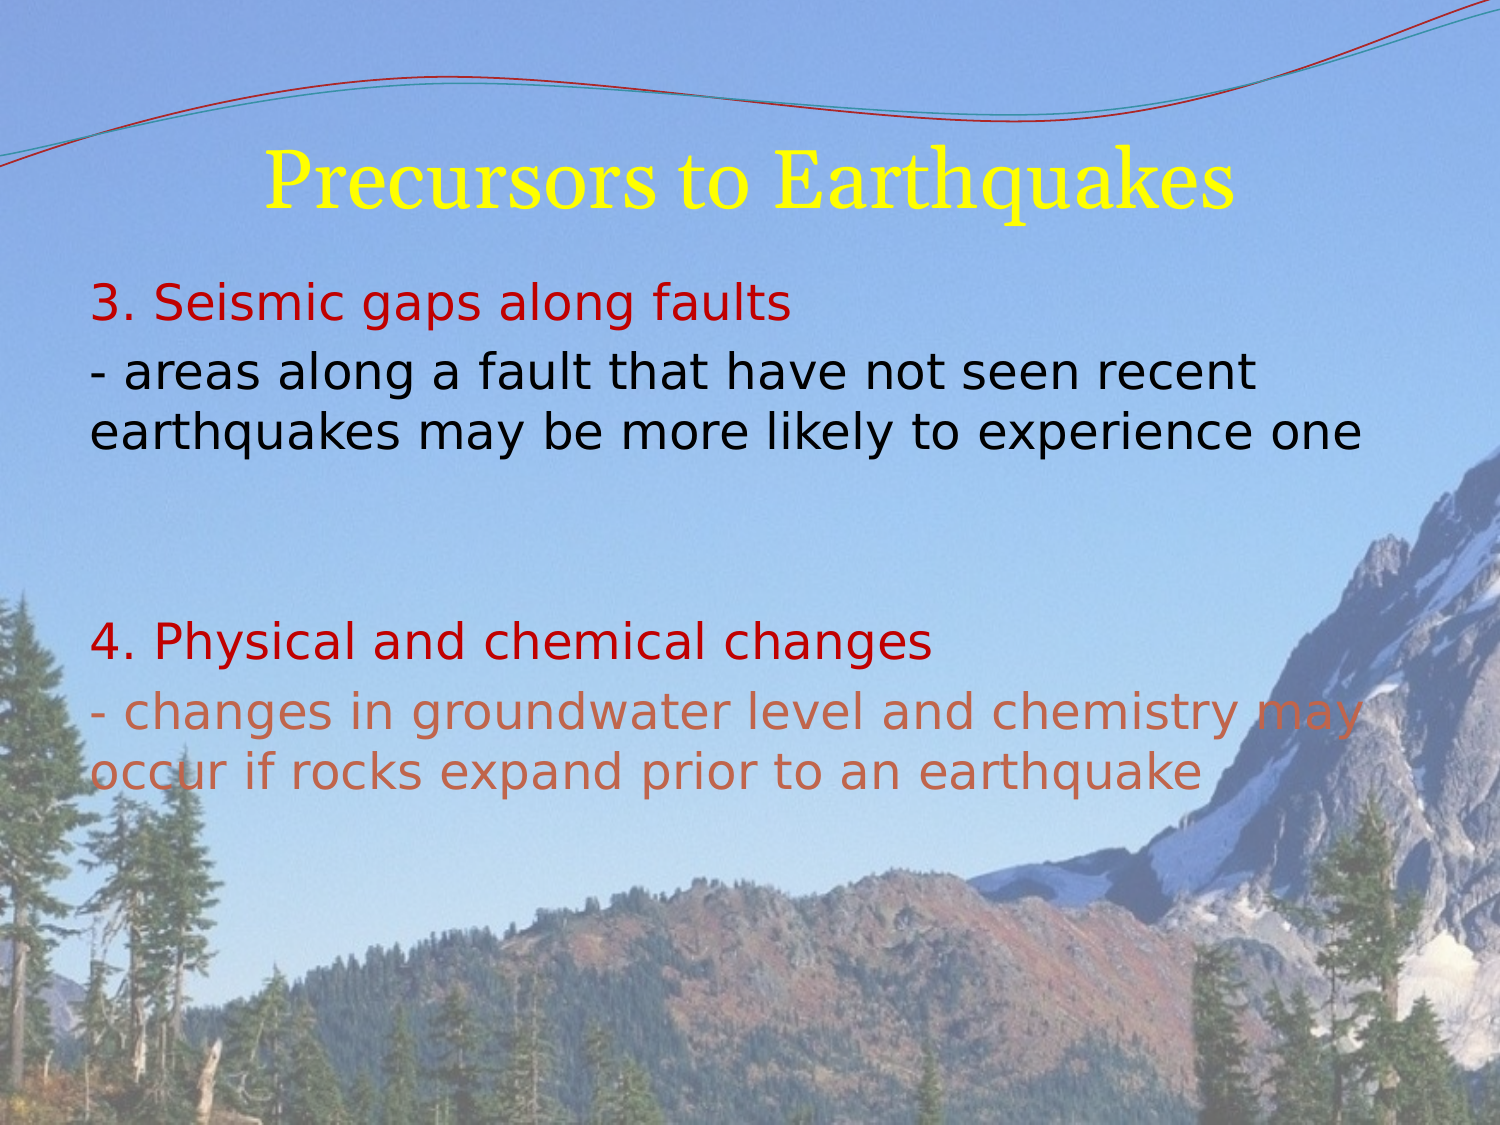

# Precursors to Earthquakes
3. Seismic gaps along faults
- areas along a fault that have not seen recent earthquakes may be more likely to experience one

4. Physical and chemical changes
- changes in groundwater level and chemistry may occur if rocks expand prior to an earthquake